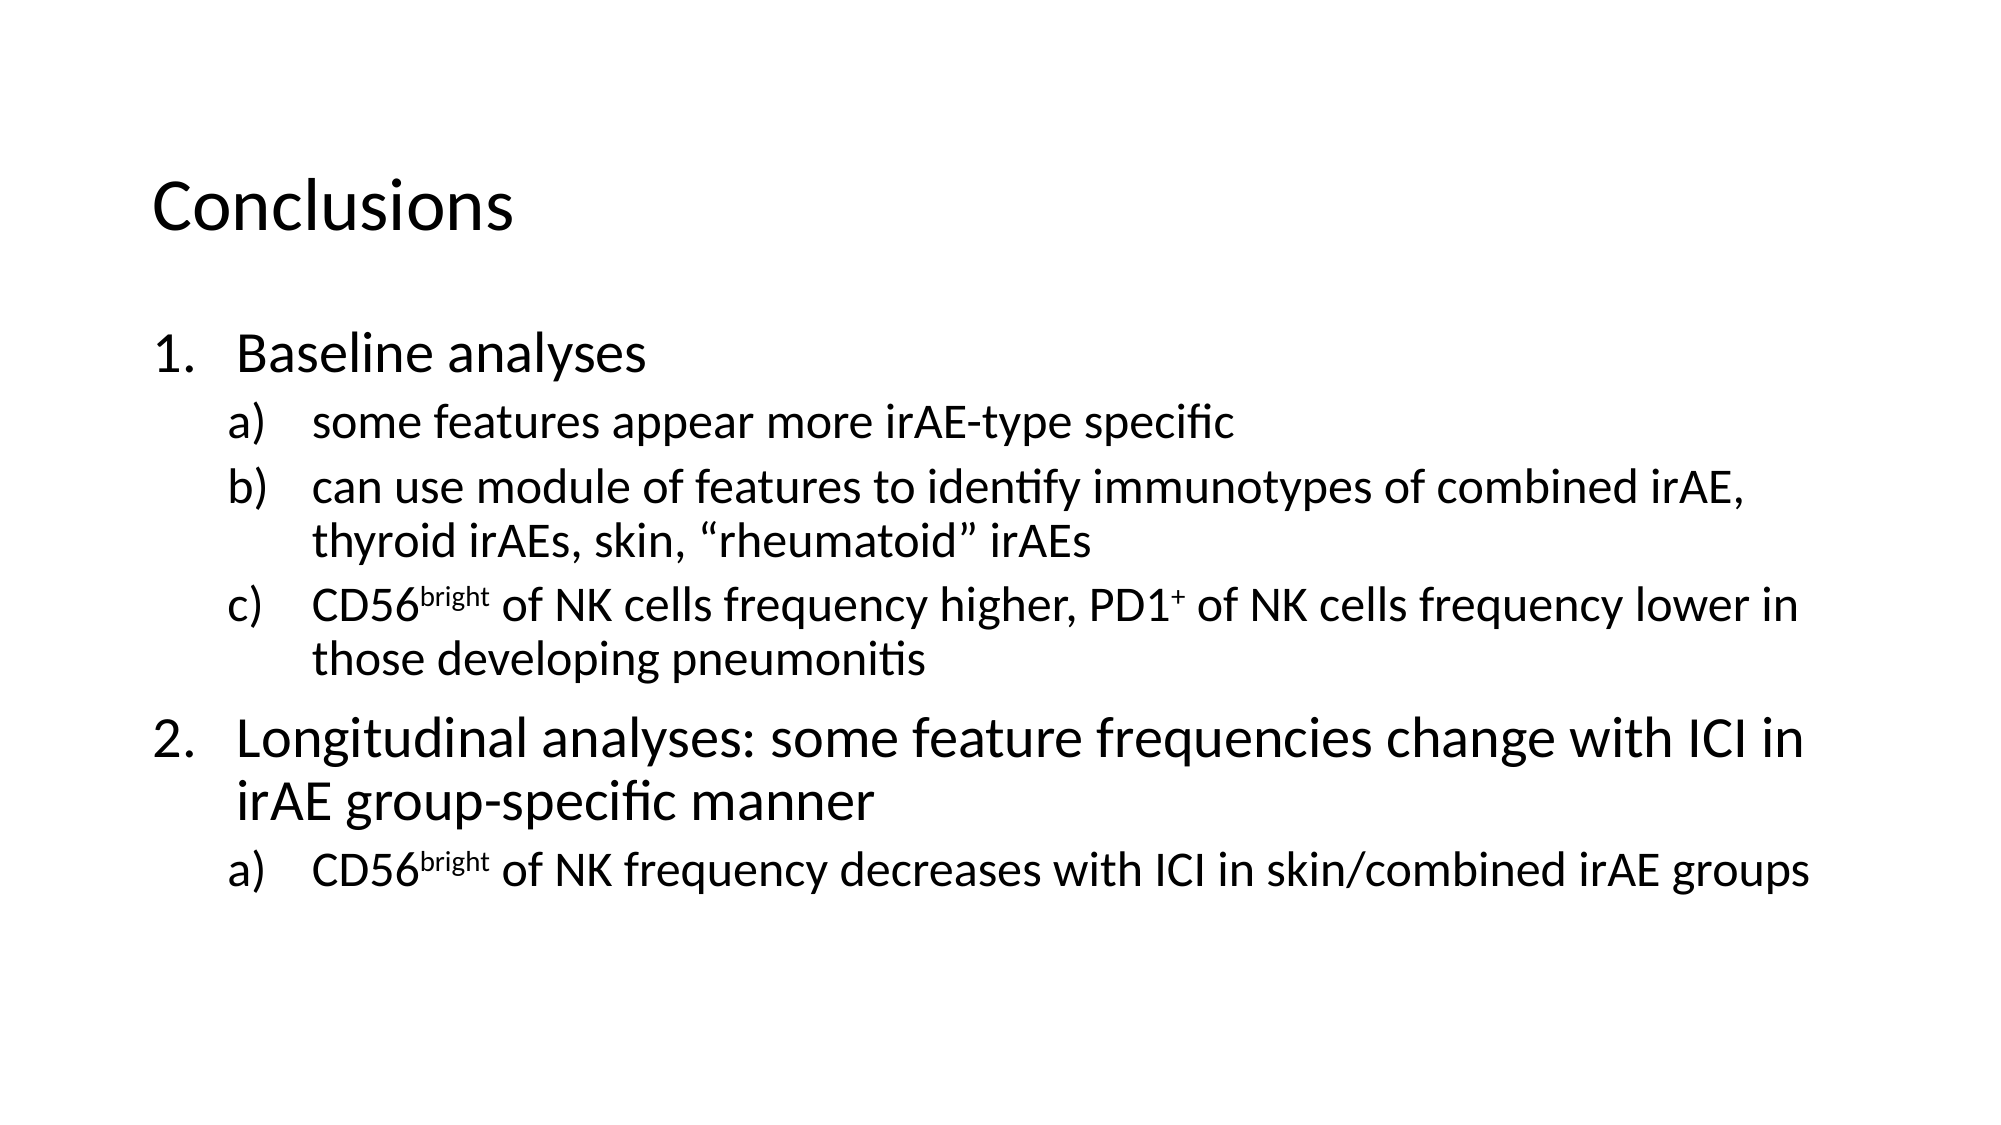

# Conclusions
Baseline analyses
some features appear more irAE-type specific
can use module of features to identify immunotypes of combined irAE, thyroid irAEs, skin, “rheumatoid” irAEs
CD56bright of NK cells frequency higher, PD1+ of NK cells frequency lower in those developing pneumonitis
Longitudinal analyses: some feature frequencies change with ICI in irAE group-specific manner
CD56bright of NK frequency decreases with ICI in skin/combined irAE groups